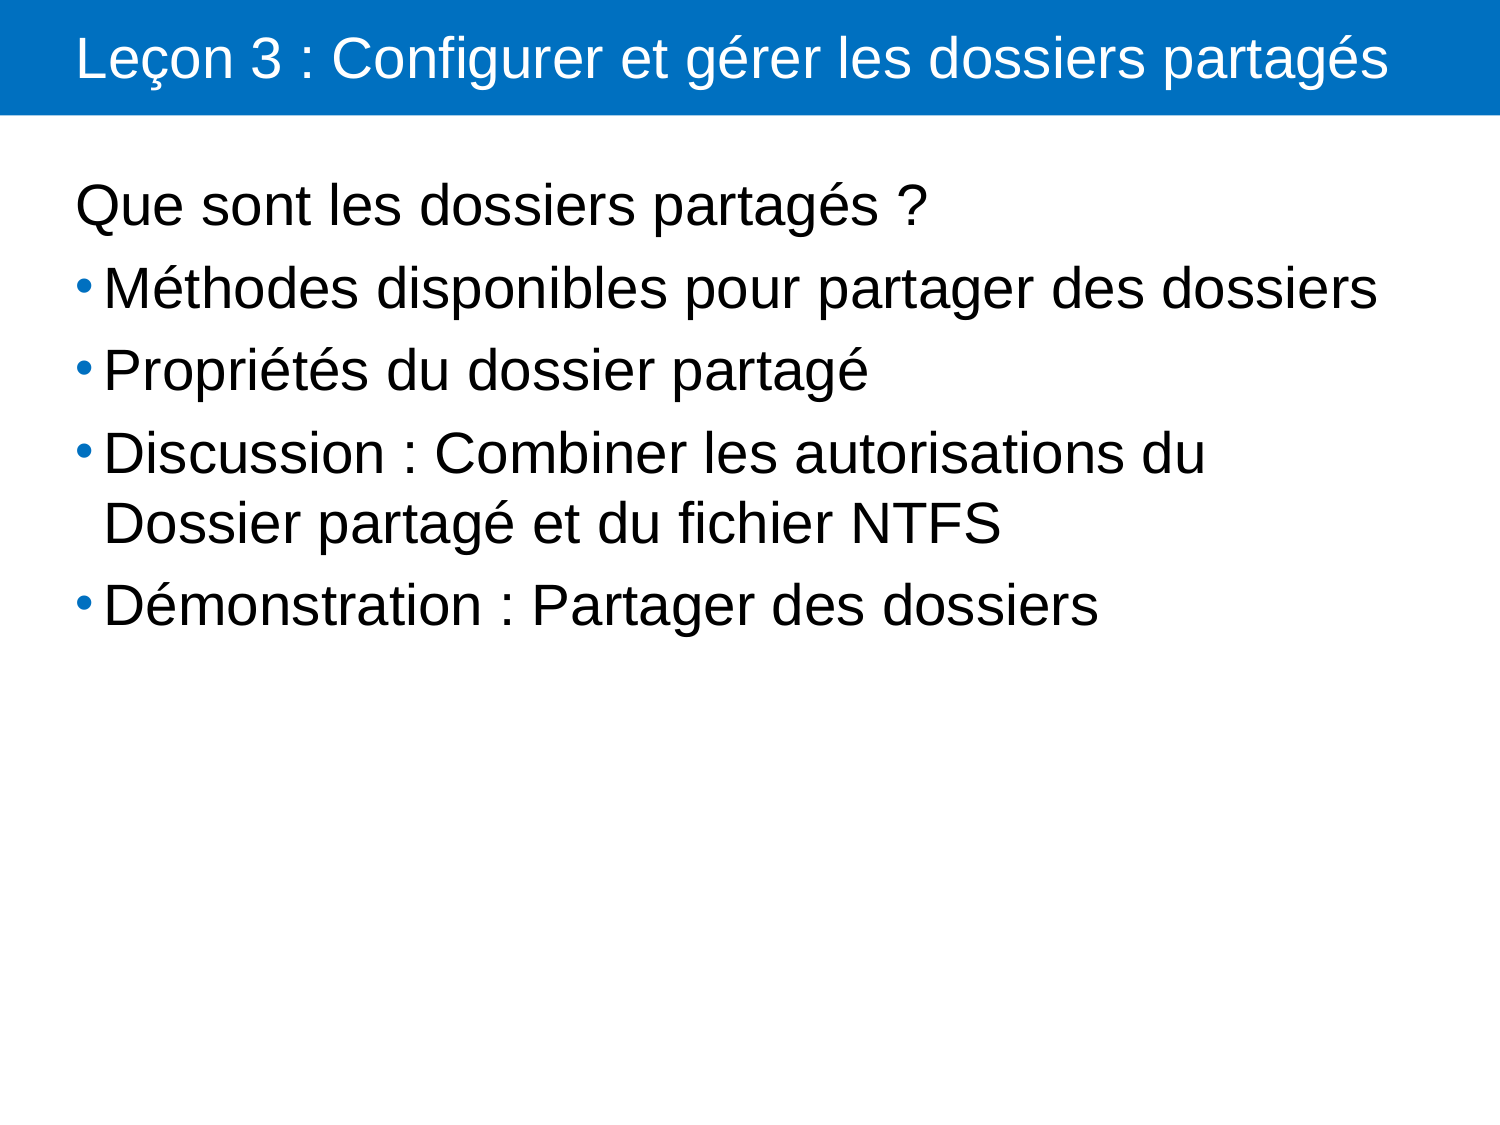

# Leçon 3 : Configurer et gérer les dossiers partagés
Que sont les dossiers partagés ?
Méthodes disponibles pour partager des dossiers
Propriétés du dossier partagé
Discussion : Combiner les autorisations du Dossier partagé et du fichier NTFS
Démonstration : Partager des dossiers